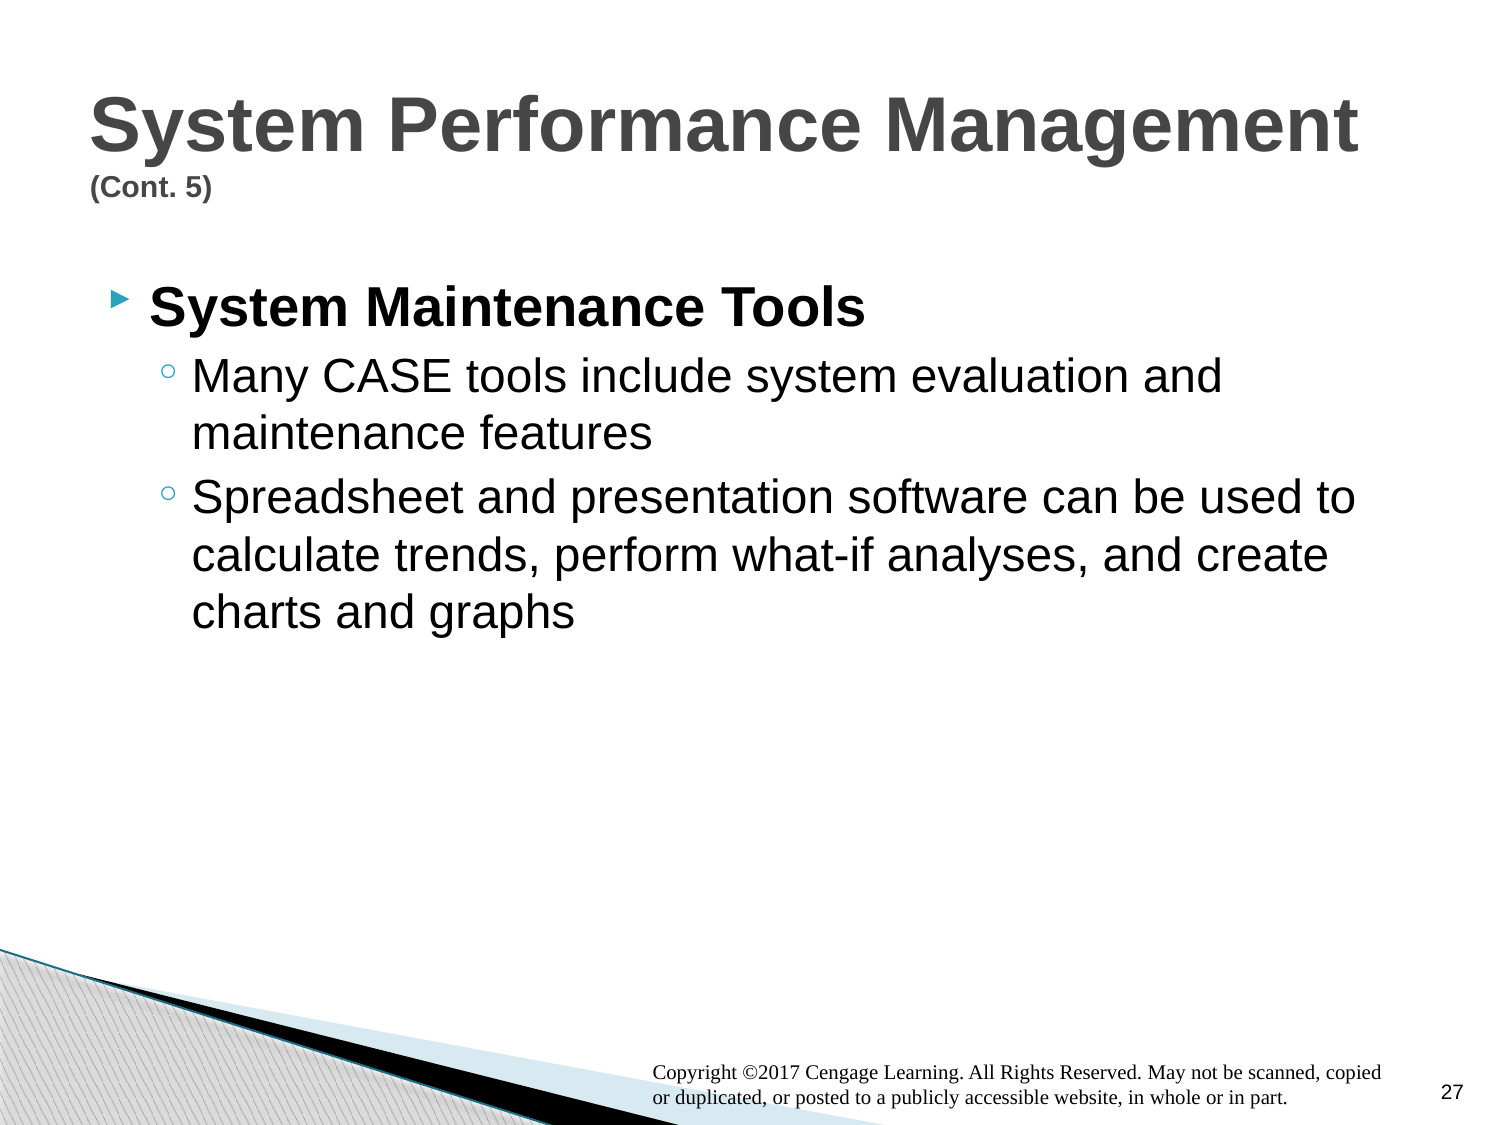

# System Performance Management (Cont. 5)
System Maintenance Tools
Many CASE tools include system evaluation and maintenance features
Spreadsheet and presentation software can be used to calculate trends, perform what-if analyses, and create charts and graphs

27